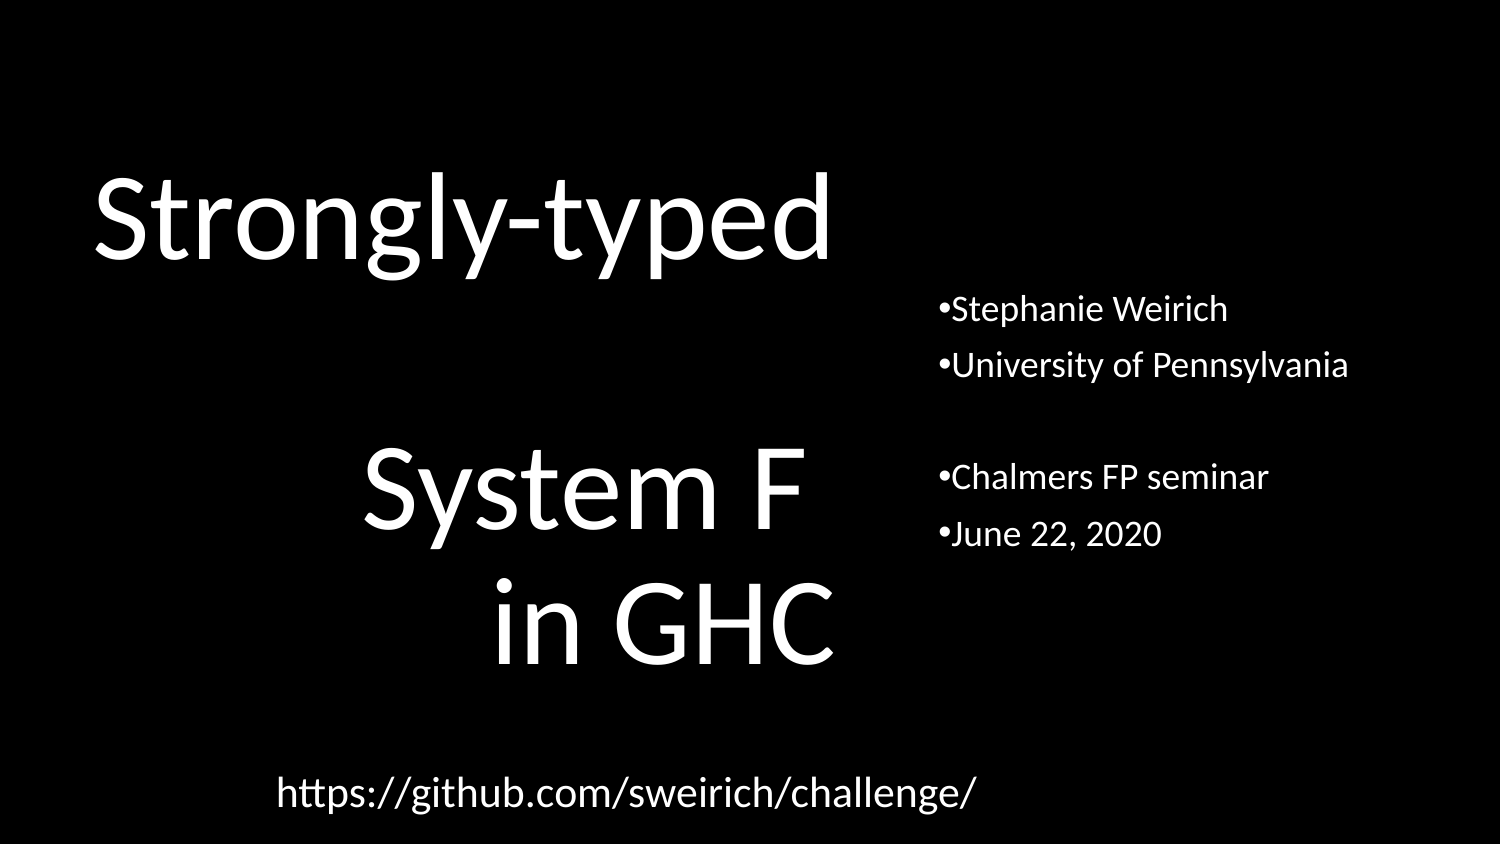

# Strongly-typed System F in GHC
Stephanie Weirich
University of Pennsylvania

Chalmers FP seminar
June 22, 2020
https://github.com/sweirich/challenge/